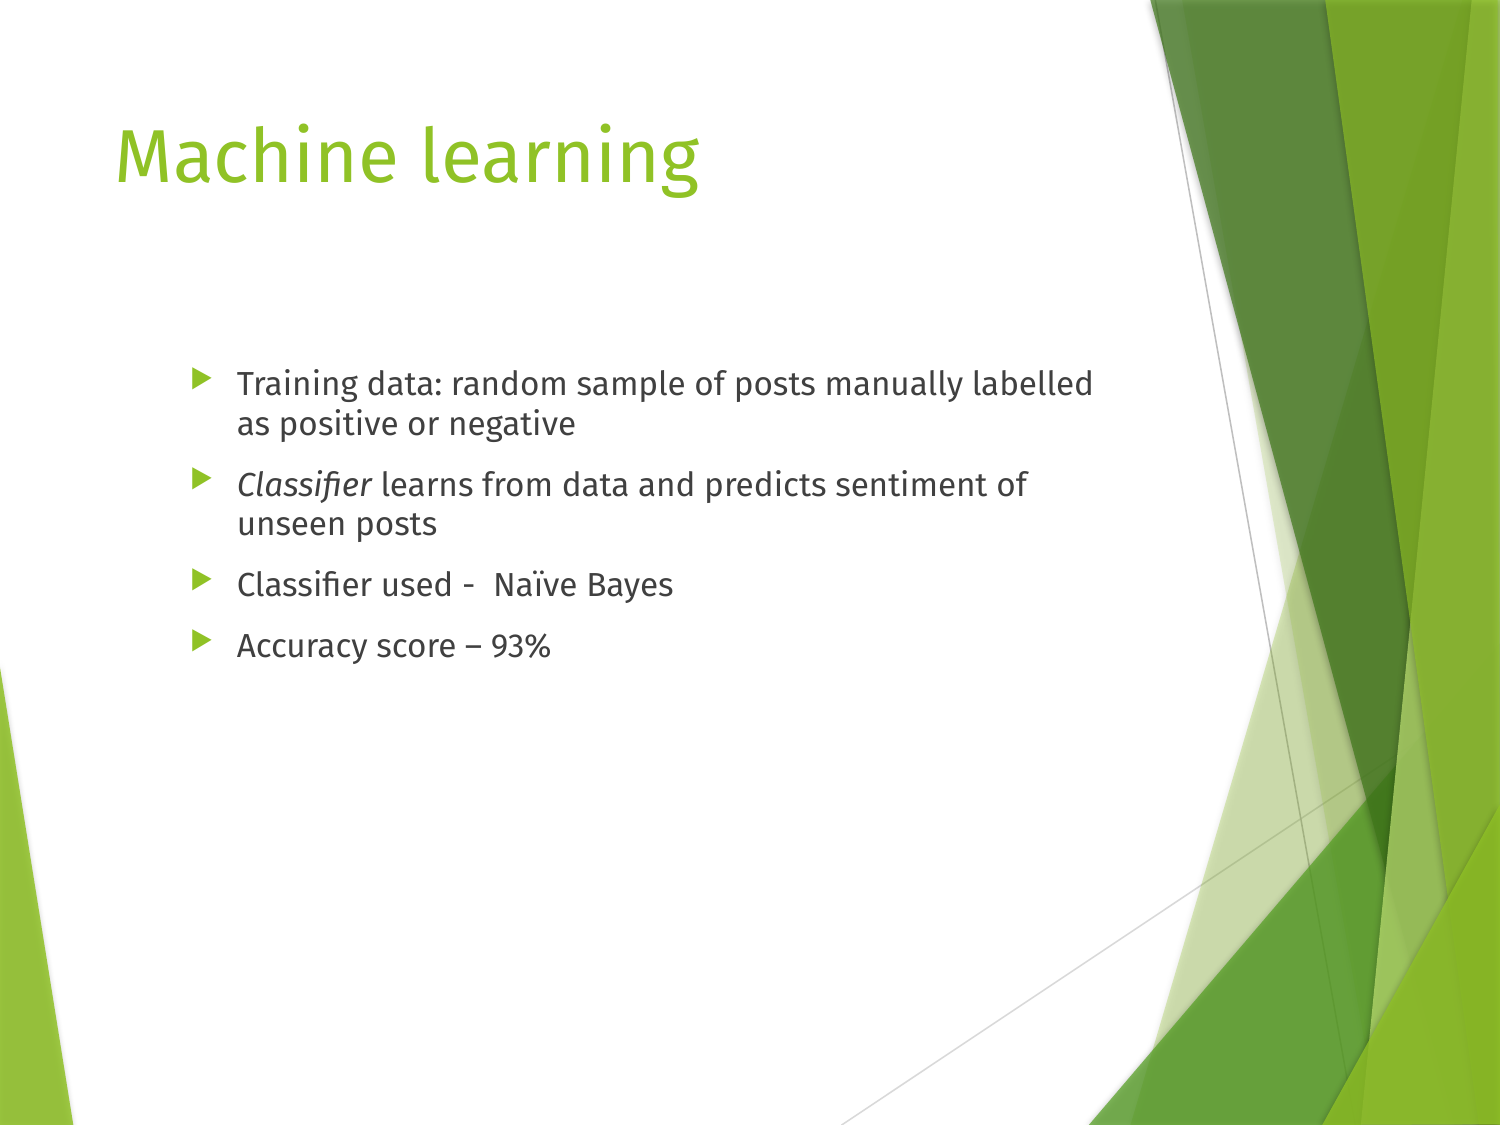

# Machine learning
Training data: random sample of posts manually labelled as positive or negative
Classifier learns from data and predicts sentiment of unseen posts
Classifier used -  Naïve Bayes
Accuracy score – 93%